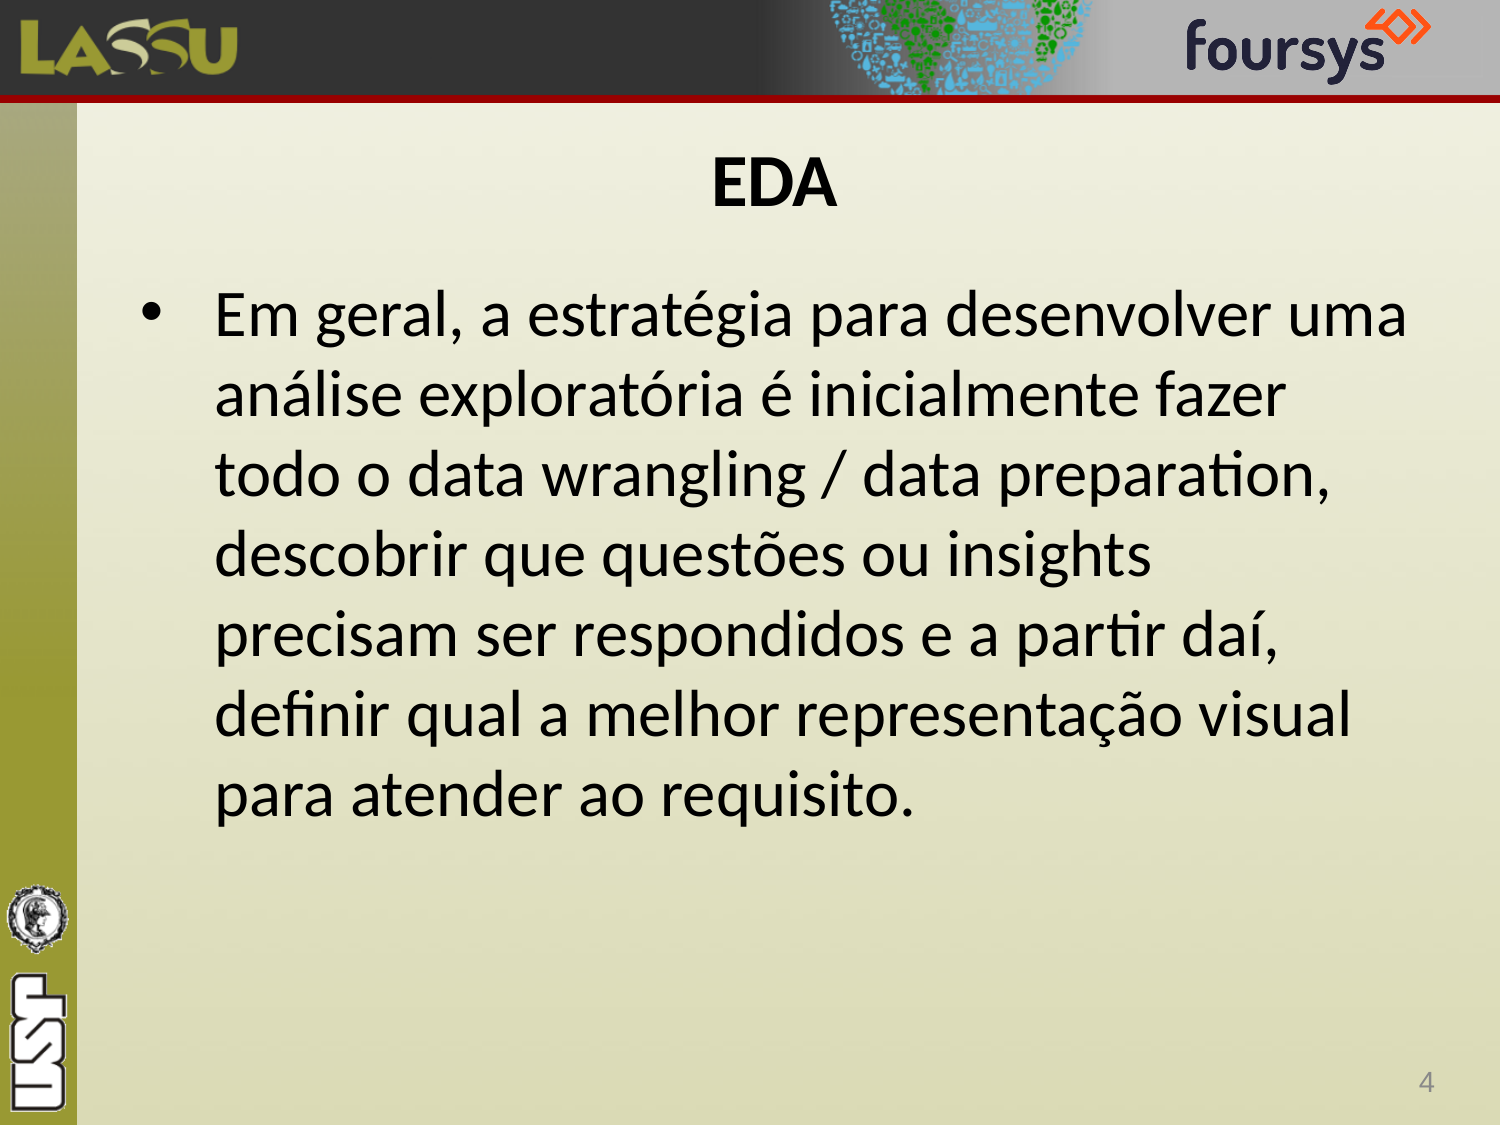

# EDA
Em geral, a estratégia para desenvolver uma análise exploratória é inicialmente fazer todo o data wrangling / data preparation, descobrir que questões ou insights precisam ser respondidos e a partir daí, definir qual a melhor representação visual para atender ao requisito.
4